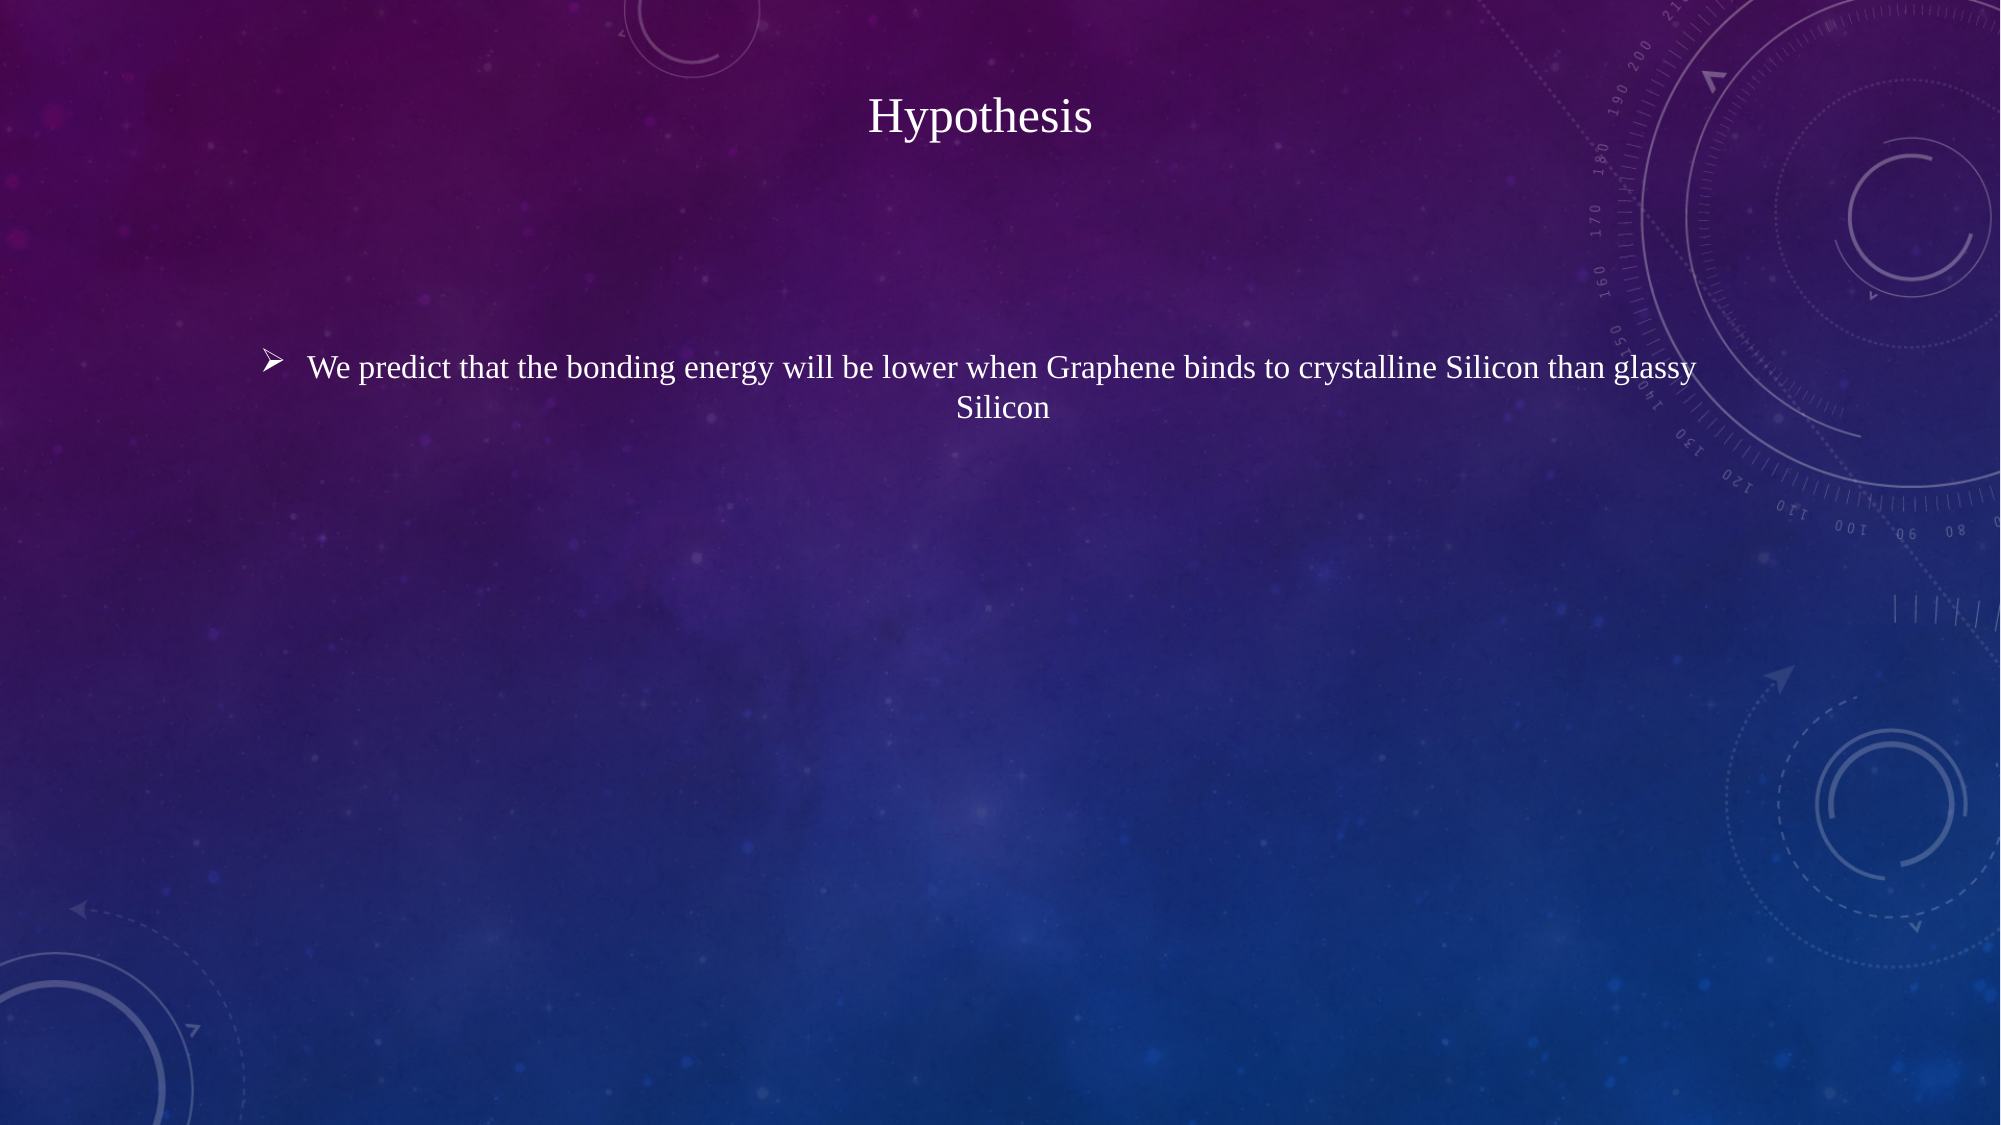

Hypothesis
We predict that the bonding energy will be lower when Graphene binds to crystalline Silicon than glassy Silicon